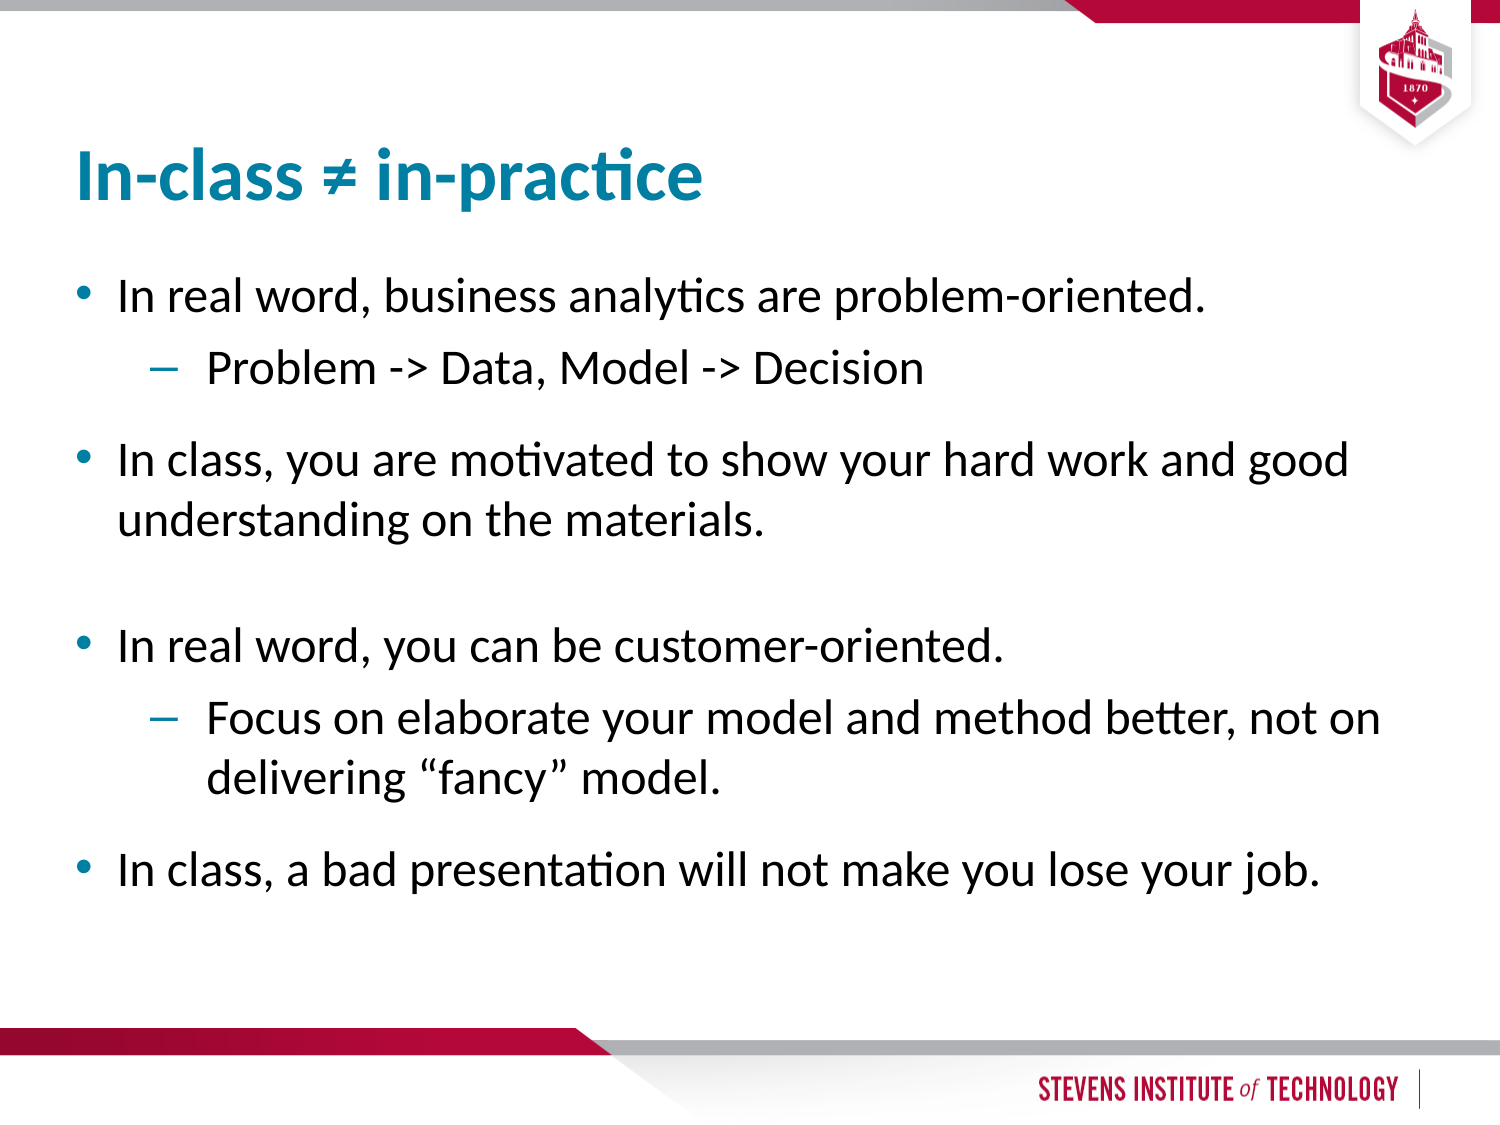

# In-class ≠ in-practice

In real word, business analytics are problem-oriented.
Problem -> Data, Model -> Decision
In class, you are motivated to show your hard work and good understanding on the materials.

In real word, you can be customer-oriented.
Focus on elaborate your model and method better, not on delivering “fancy” model.
In class, a bad presentation will not make you lose your job.